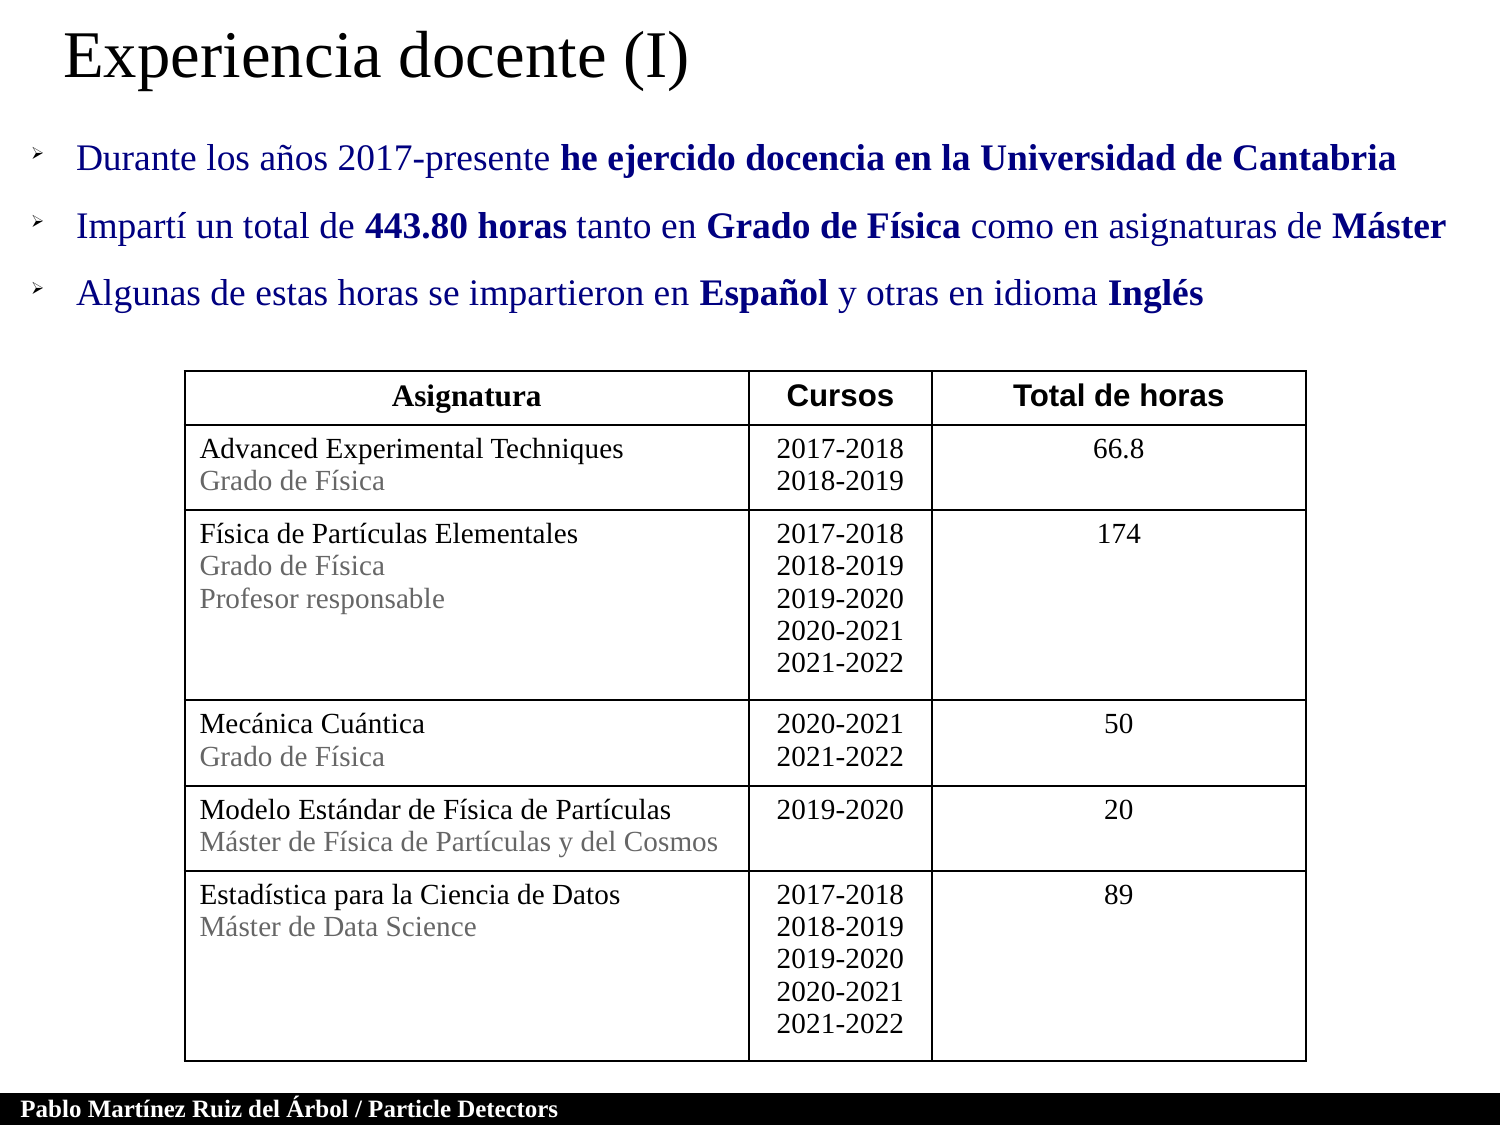

Experiencia docente (I)
 Durante los años 2017-presente he ejercido docencia en la Universidad de Cantabria
 Impartí un total de 443.80 horas tanto en Grado de Física como en asignaturas de Máster
 Algunas de estas horas se impartieron en Español y otras en idioma Inglés
| Asignatura | Cursos | Total de horas |
| --- | --- | --- |
| Advanced Experimental Techniques Grado de Física | 2017-2018 2018-2019 | 66.8 |
| Física de Partículas Elementales Grado de Física Profesor responsable | 2017-2018 2018-2019 2019-2020 2020-2021 2021-2022 | 174 |
| Mecánica Cuántica Grado de Física | 2020-2021 2021-2022 | 50 |
| Modelo Estándar de Física de Partículas Máster de Física de Partículas y del Cosmos | 2019-2020 | 20 |
| Estadística para la Ciencia de Datos Máster de Data Science | 2017-2018 2018-2019 2019-2020 2020-2021 2021-2022 | 89 |